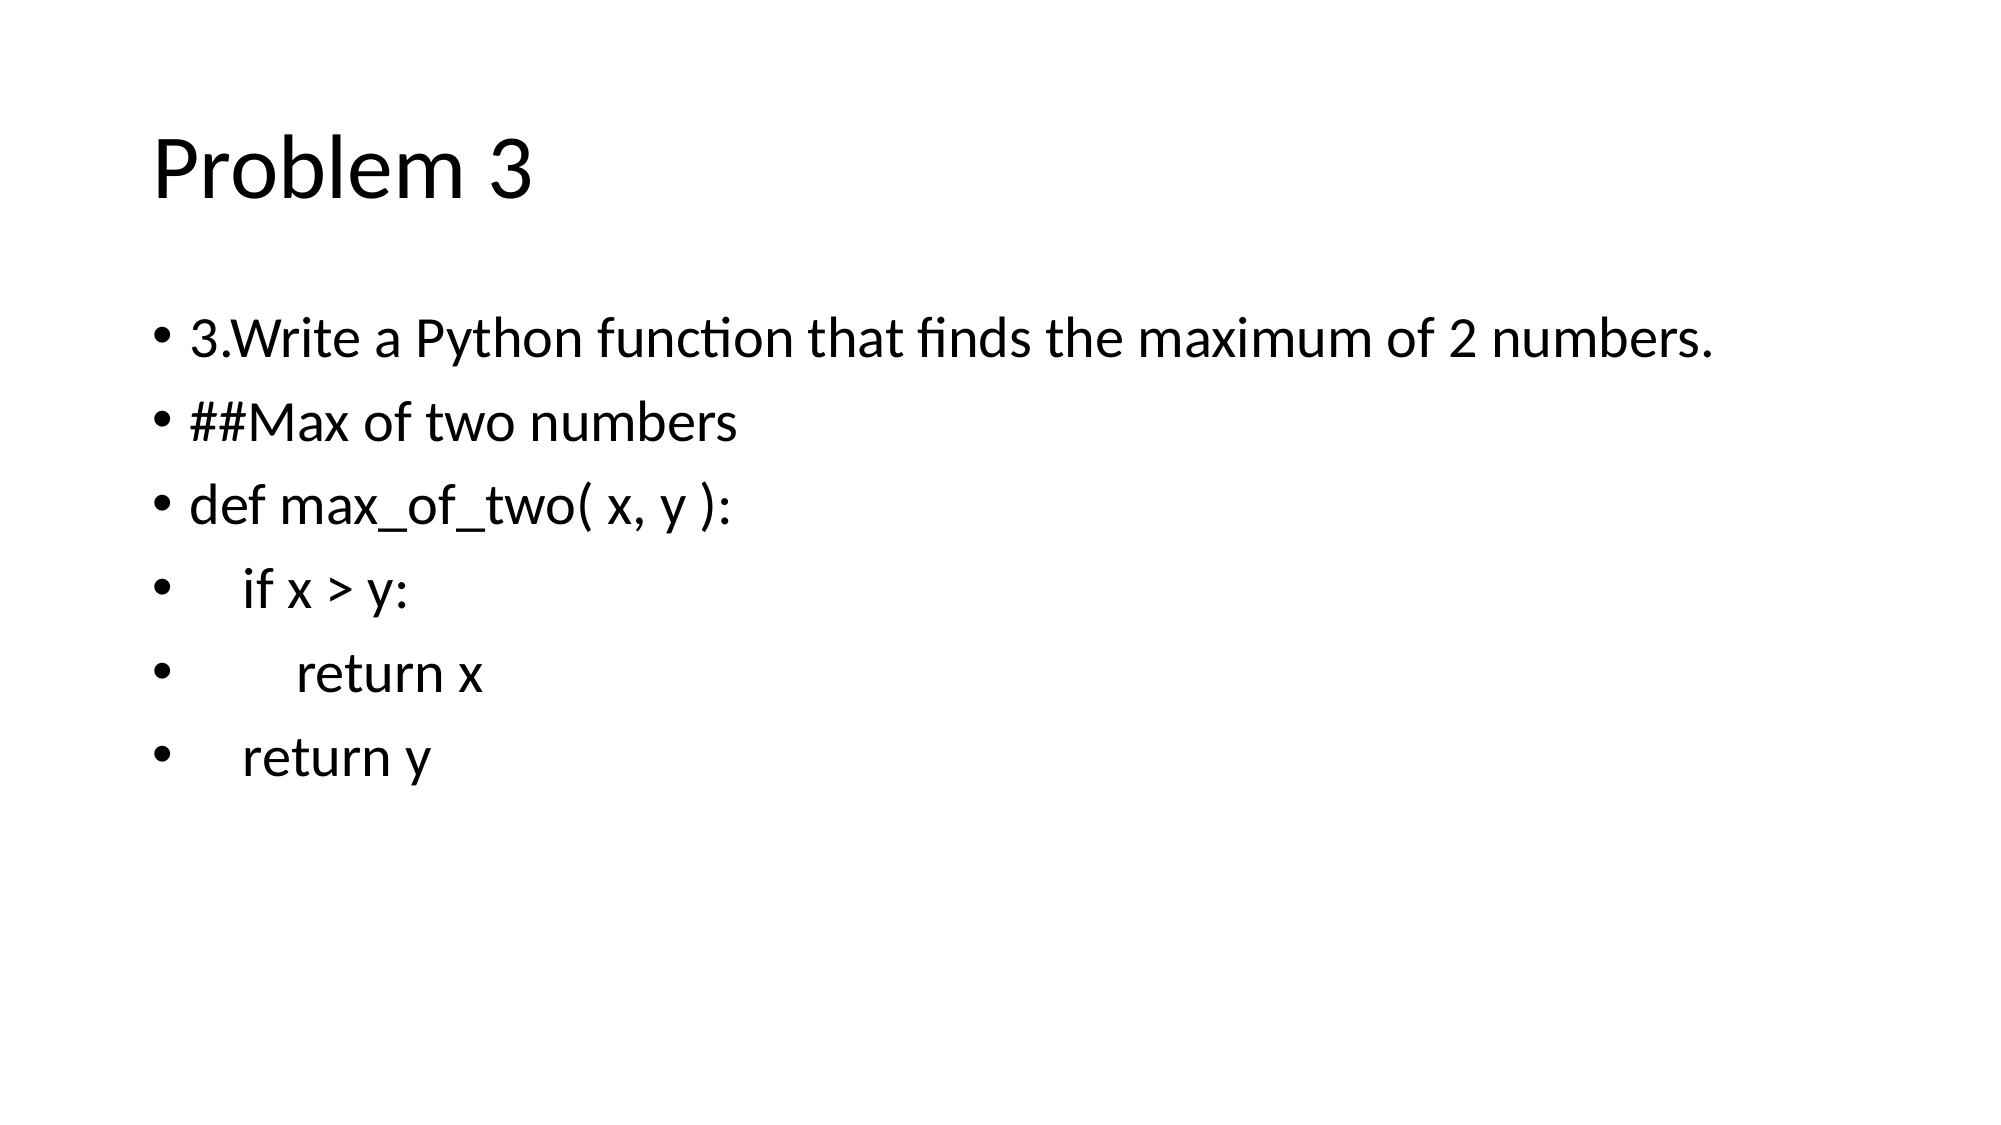

# Problem 3
3.Write a Python function that finds the maximum of 2 numbers.
﻿##Max of two numbers
def max_of_two( x, y ):
    if x > y:
        return x
    return y